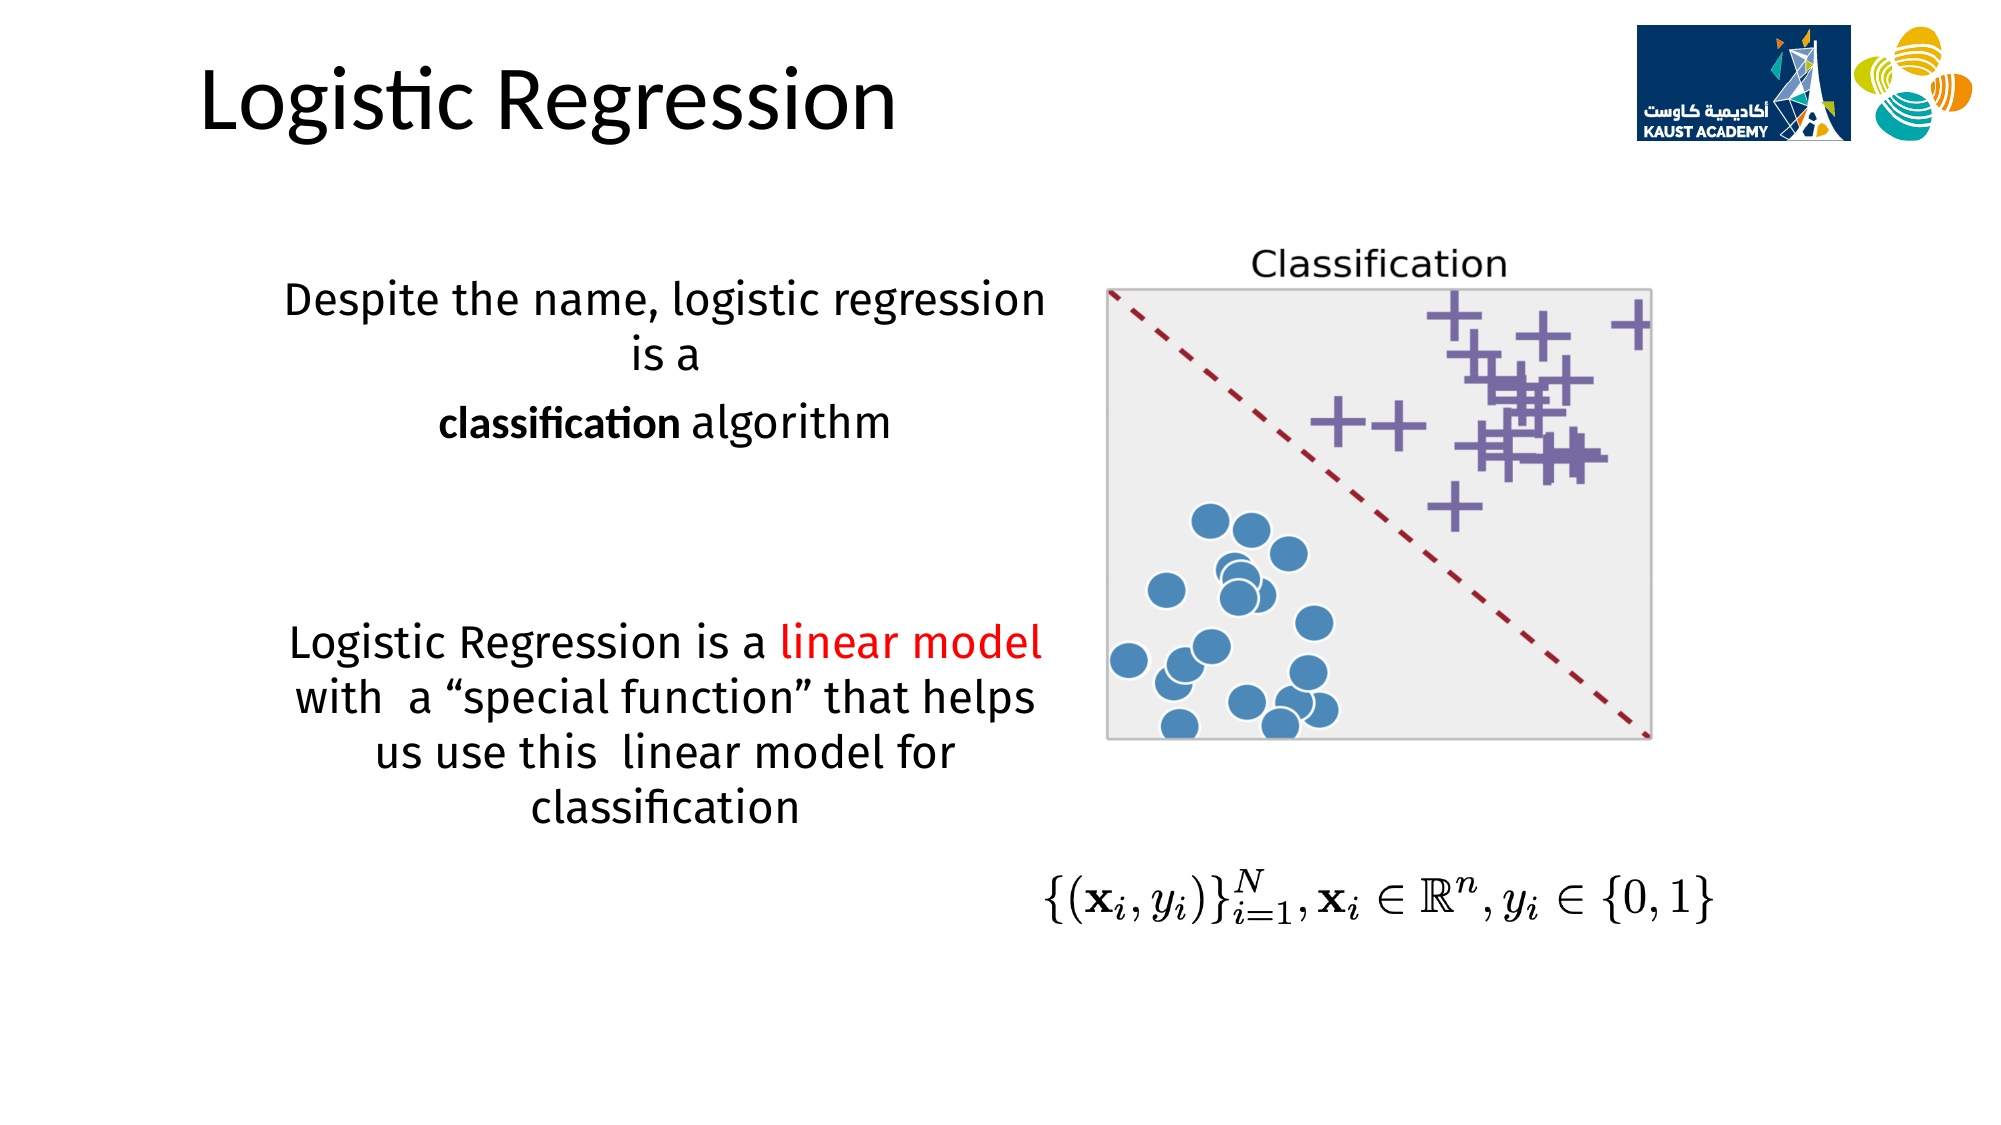

# Logistic Regression

Despite the name, logistic regression is a
classification algorithm

Logistic Regression is a linear model with  a “special function” that helps us use this  linear model for classification

Adel Bibi, PhD